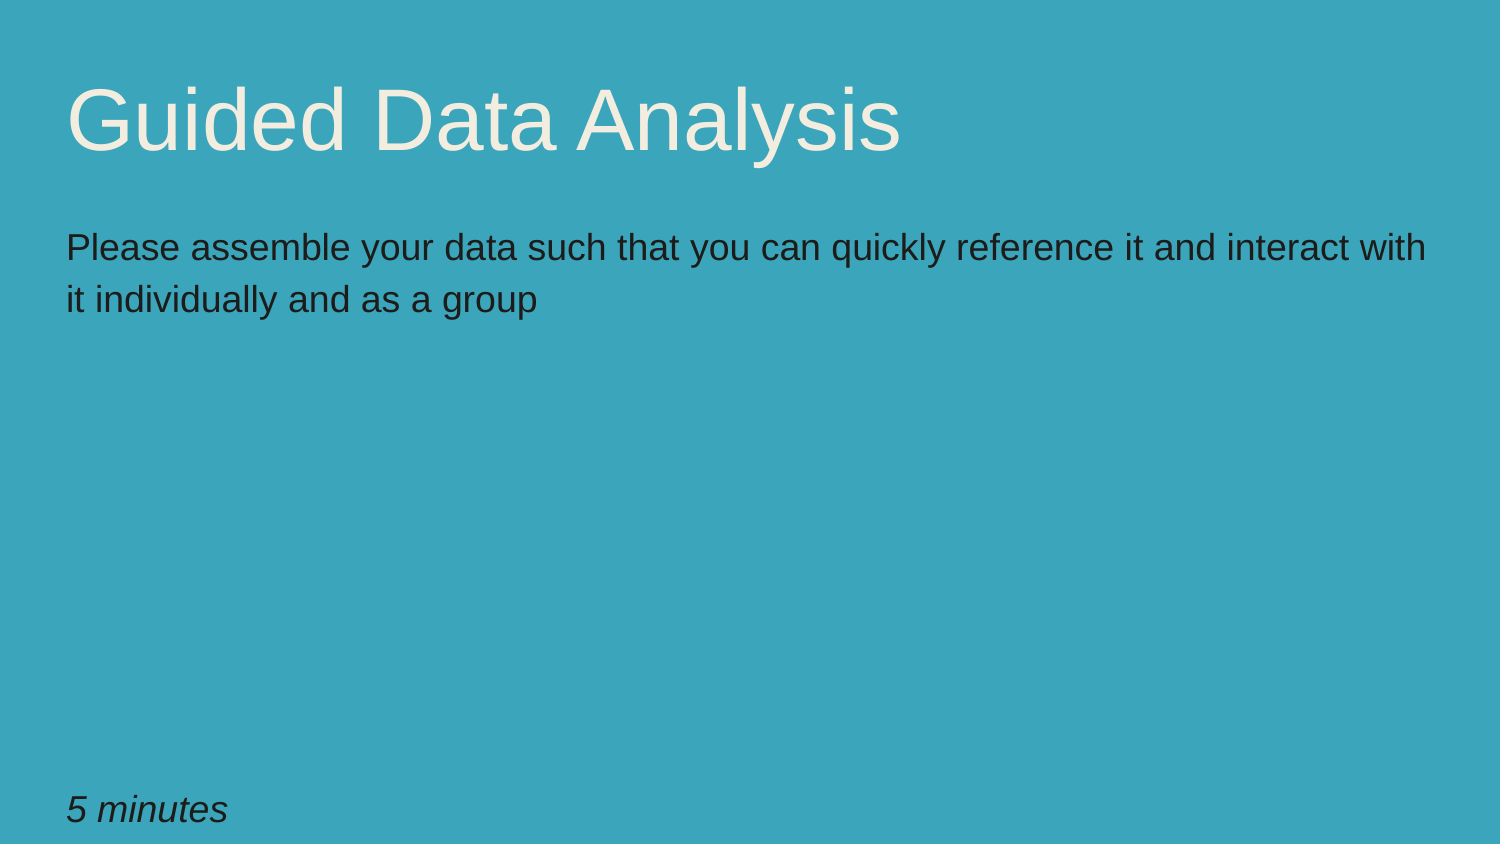

# Guided Data Analysis
Please assemble your data such that you can quickly reference it and interact with it individually and as a group

5 minutes